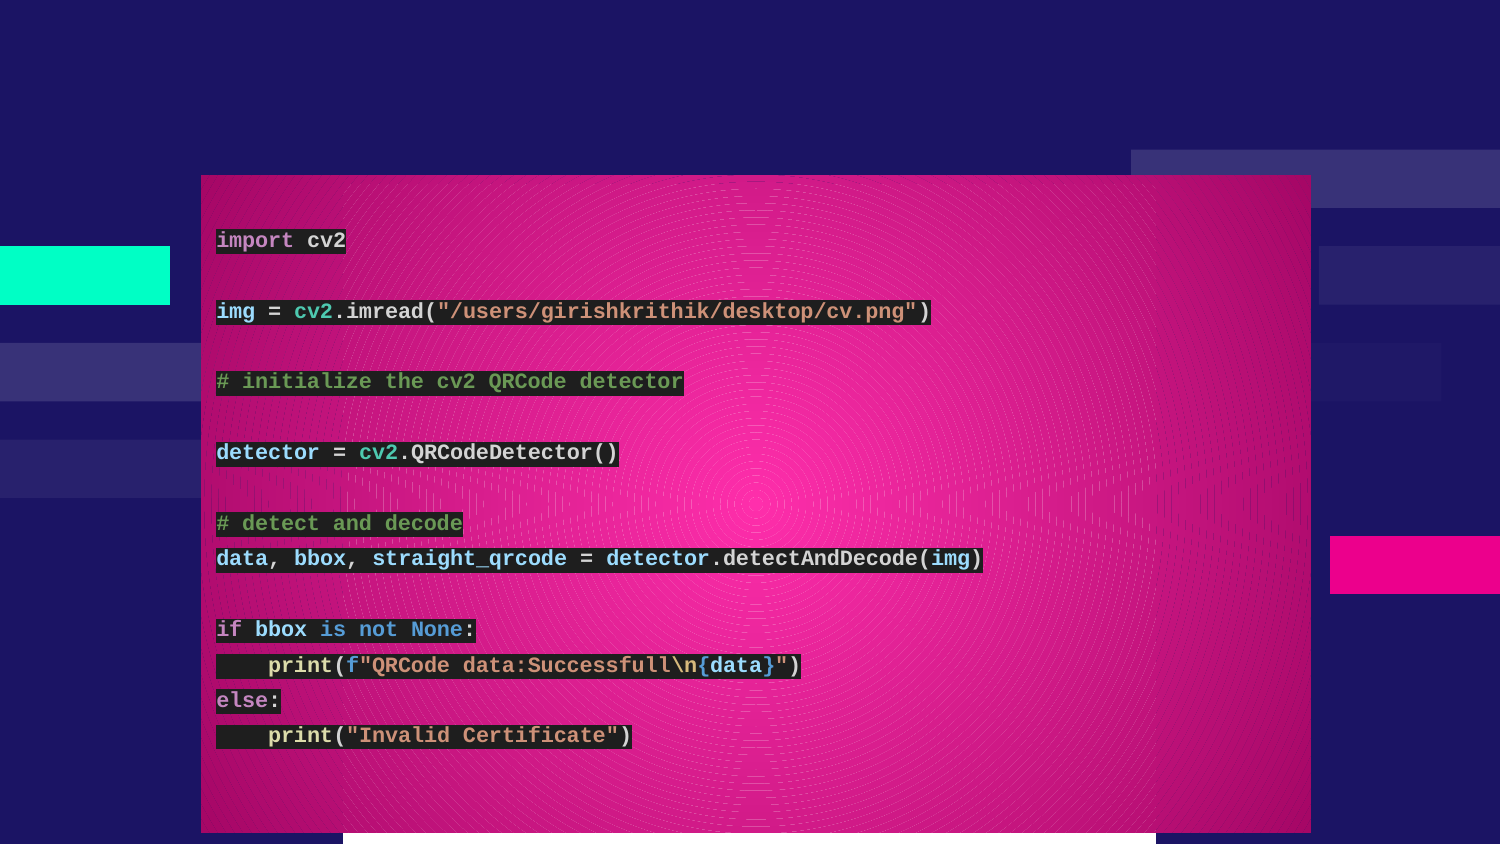

import cv2

img = cv2.imread("/users/girishkrithik/desktop/cv.png")

# initialize the cv2 QRCode detector

detector = cv2.QRCodeDetector()

# detect and decode
data, bbox, straight_qrcode = detector.detectAndDecode(img)

if bbox is not None:
    print(f"QRCode data:Successfull\n{data}")
else:
    print("Invalid Certificate")